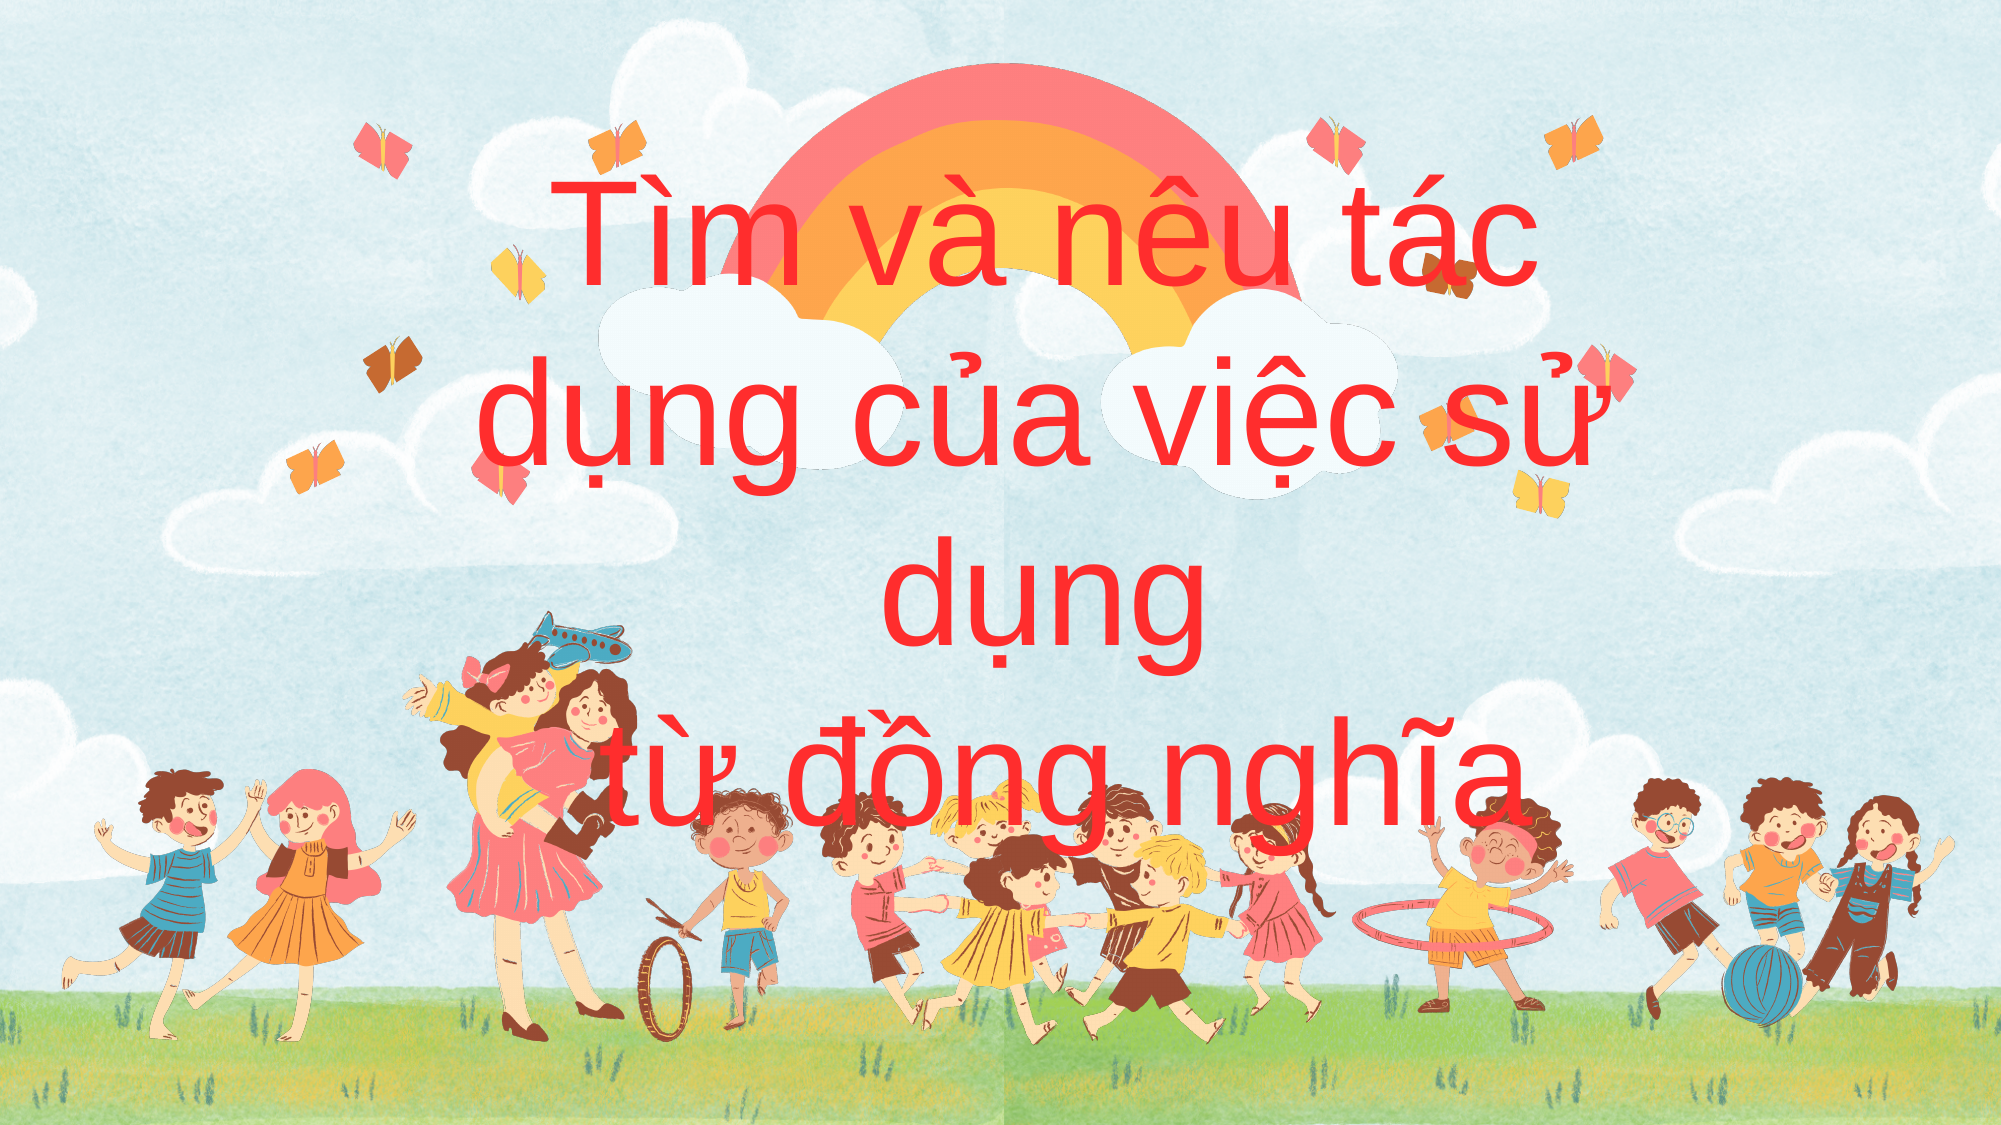

Tìm và nêu tác dụng của việc sử dụng
 từ đồng nghĩa